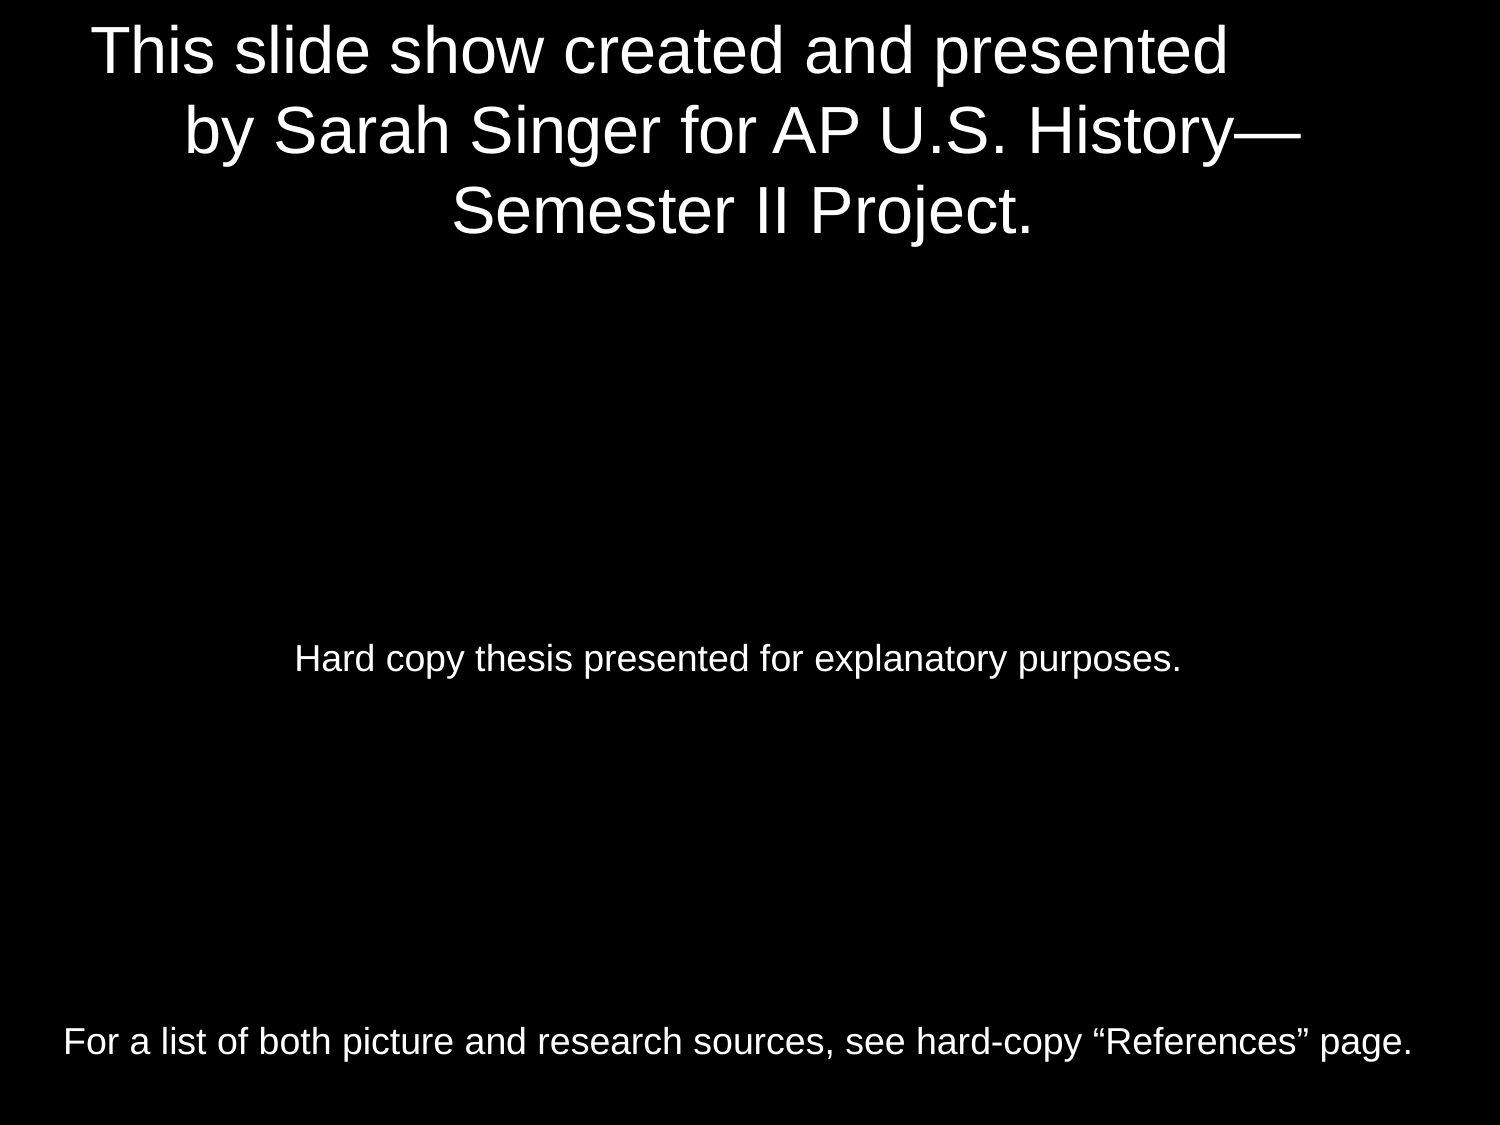

This slide show created and presented          by Sarah Singer for AP U.S. History—Semester II Project.

Hard copy thesis presented for explanatory purposes.

For a list of both picture and research sources, see hard-copy “References” page.